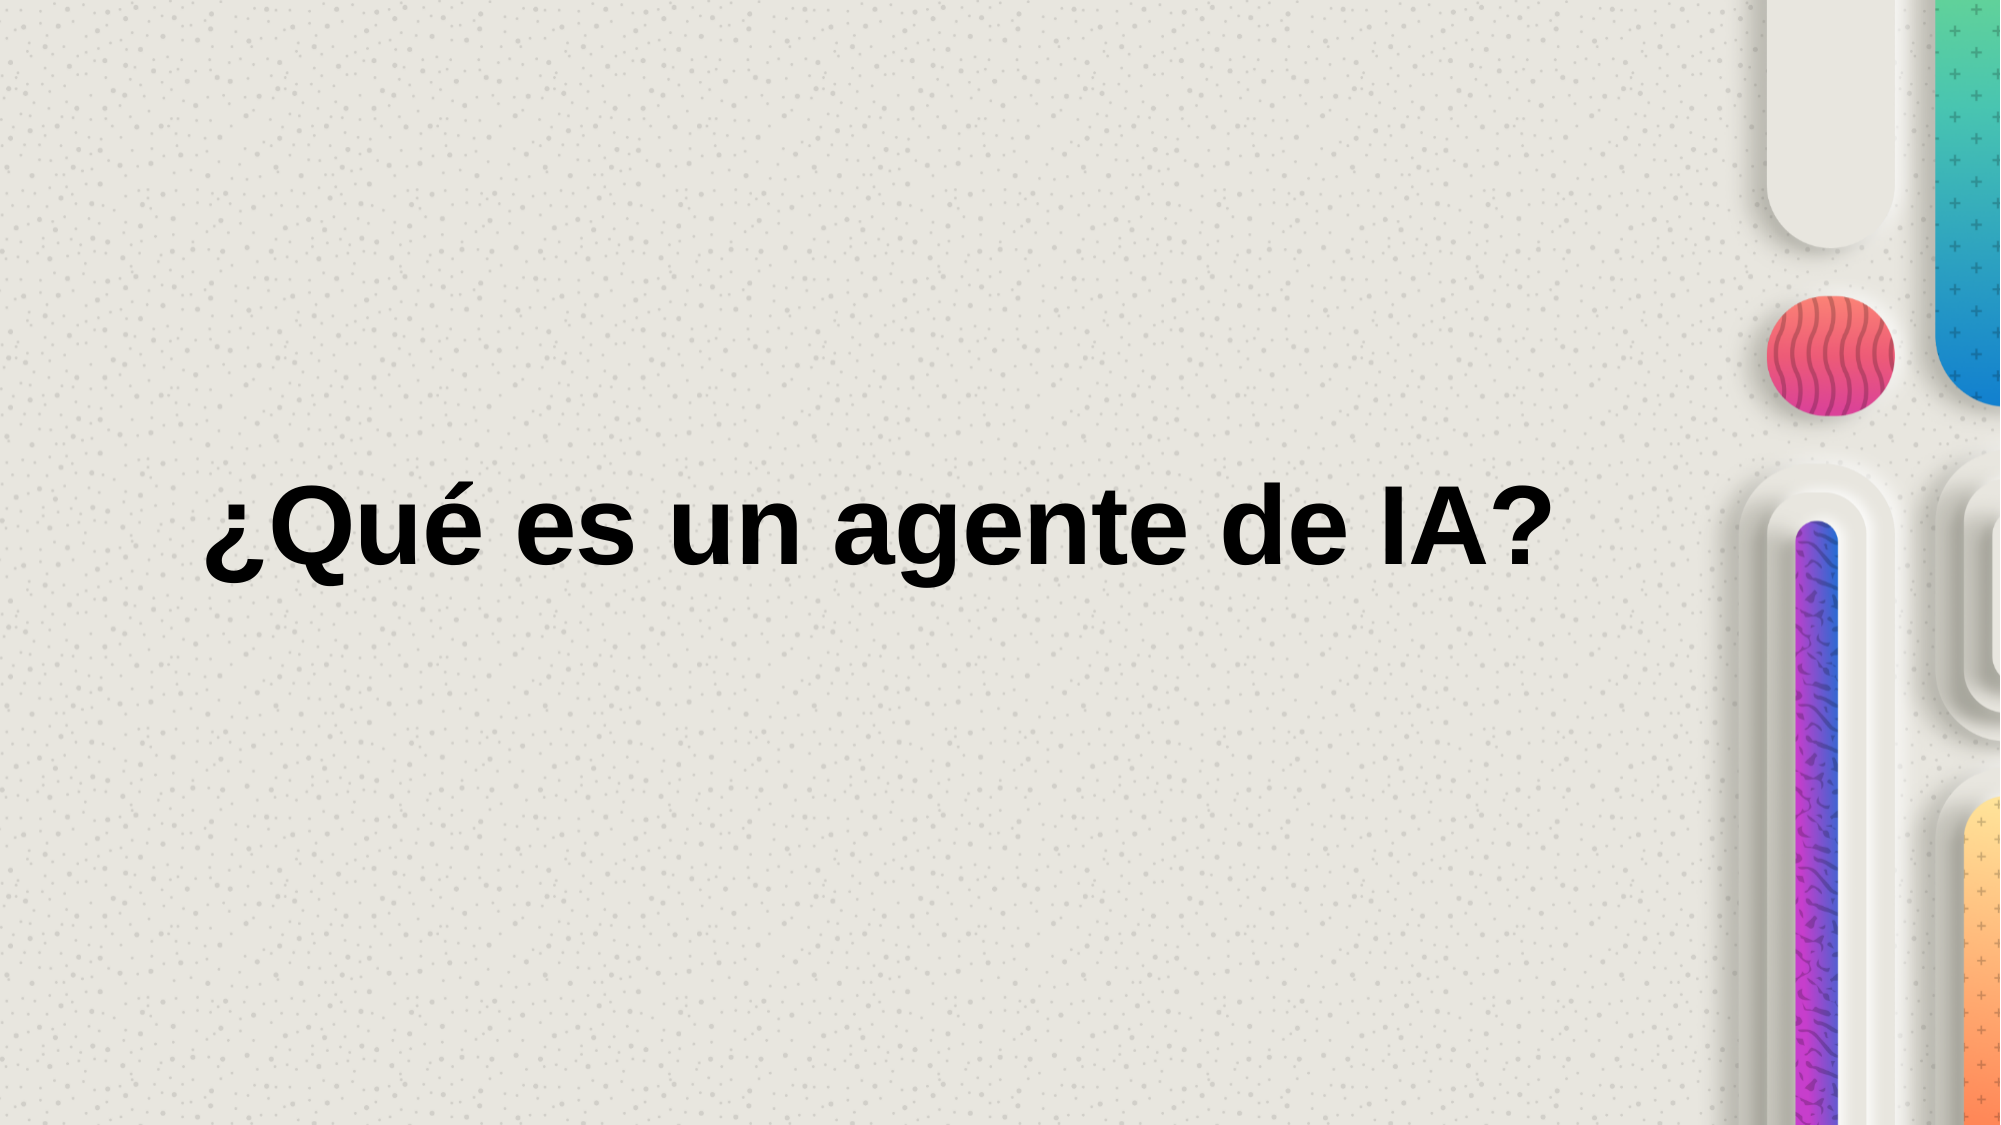

# ¿Qué es un agente de IA?